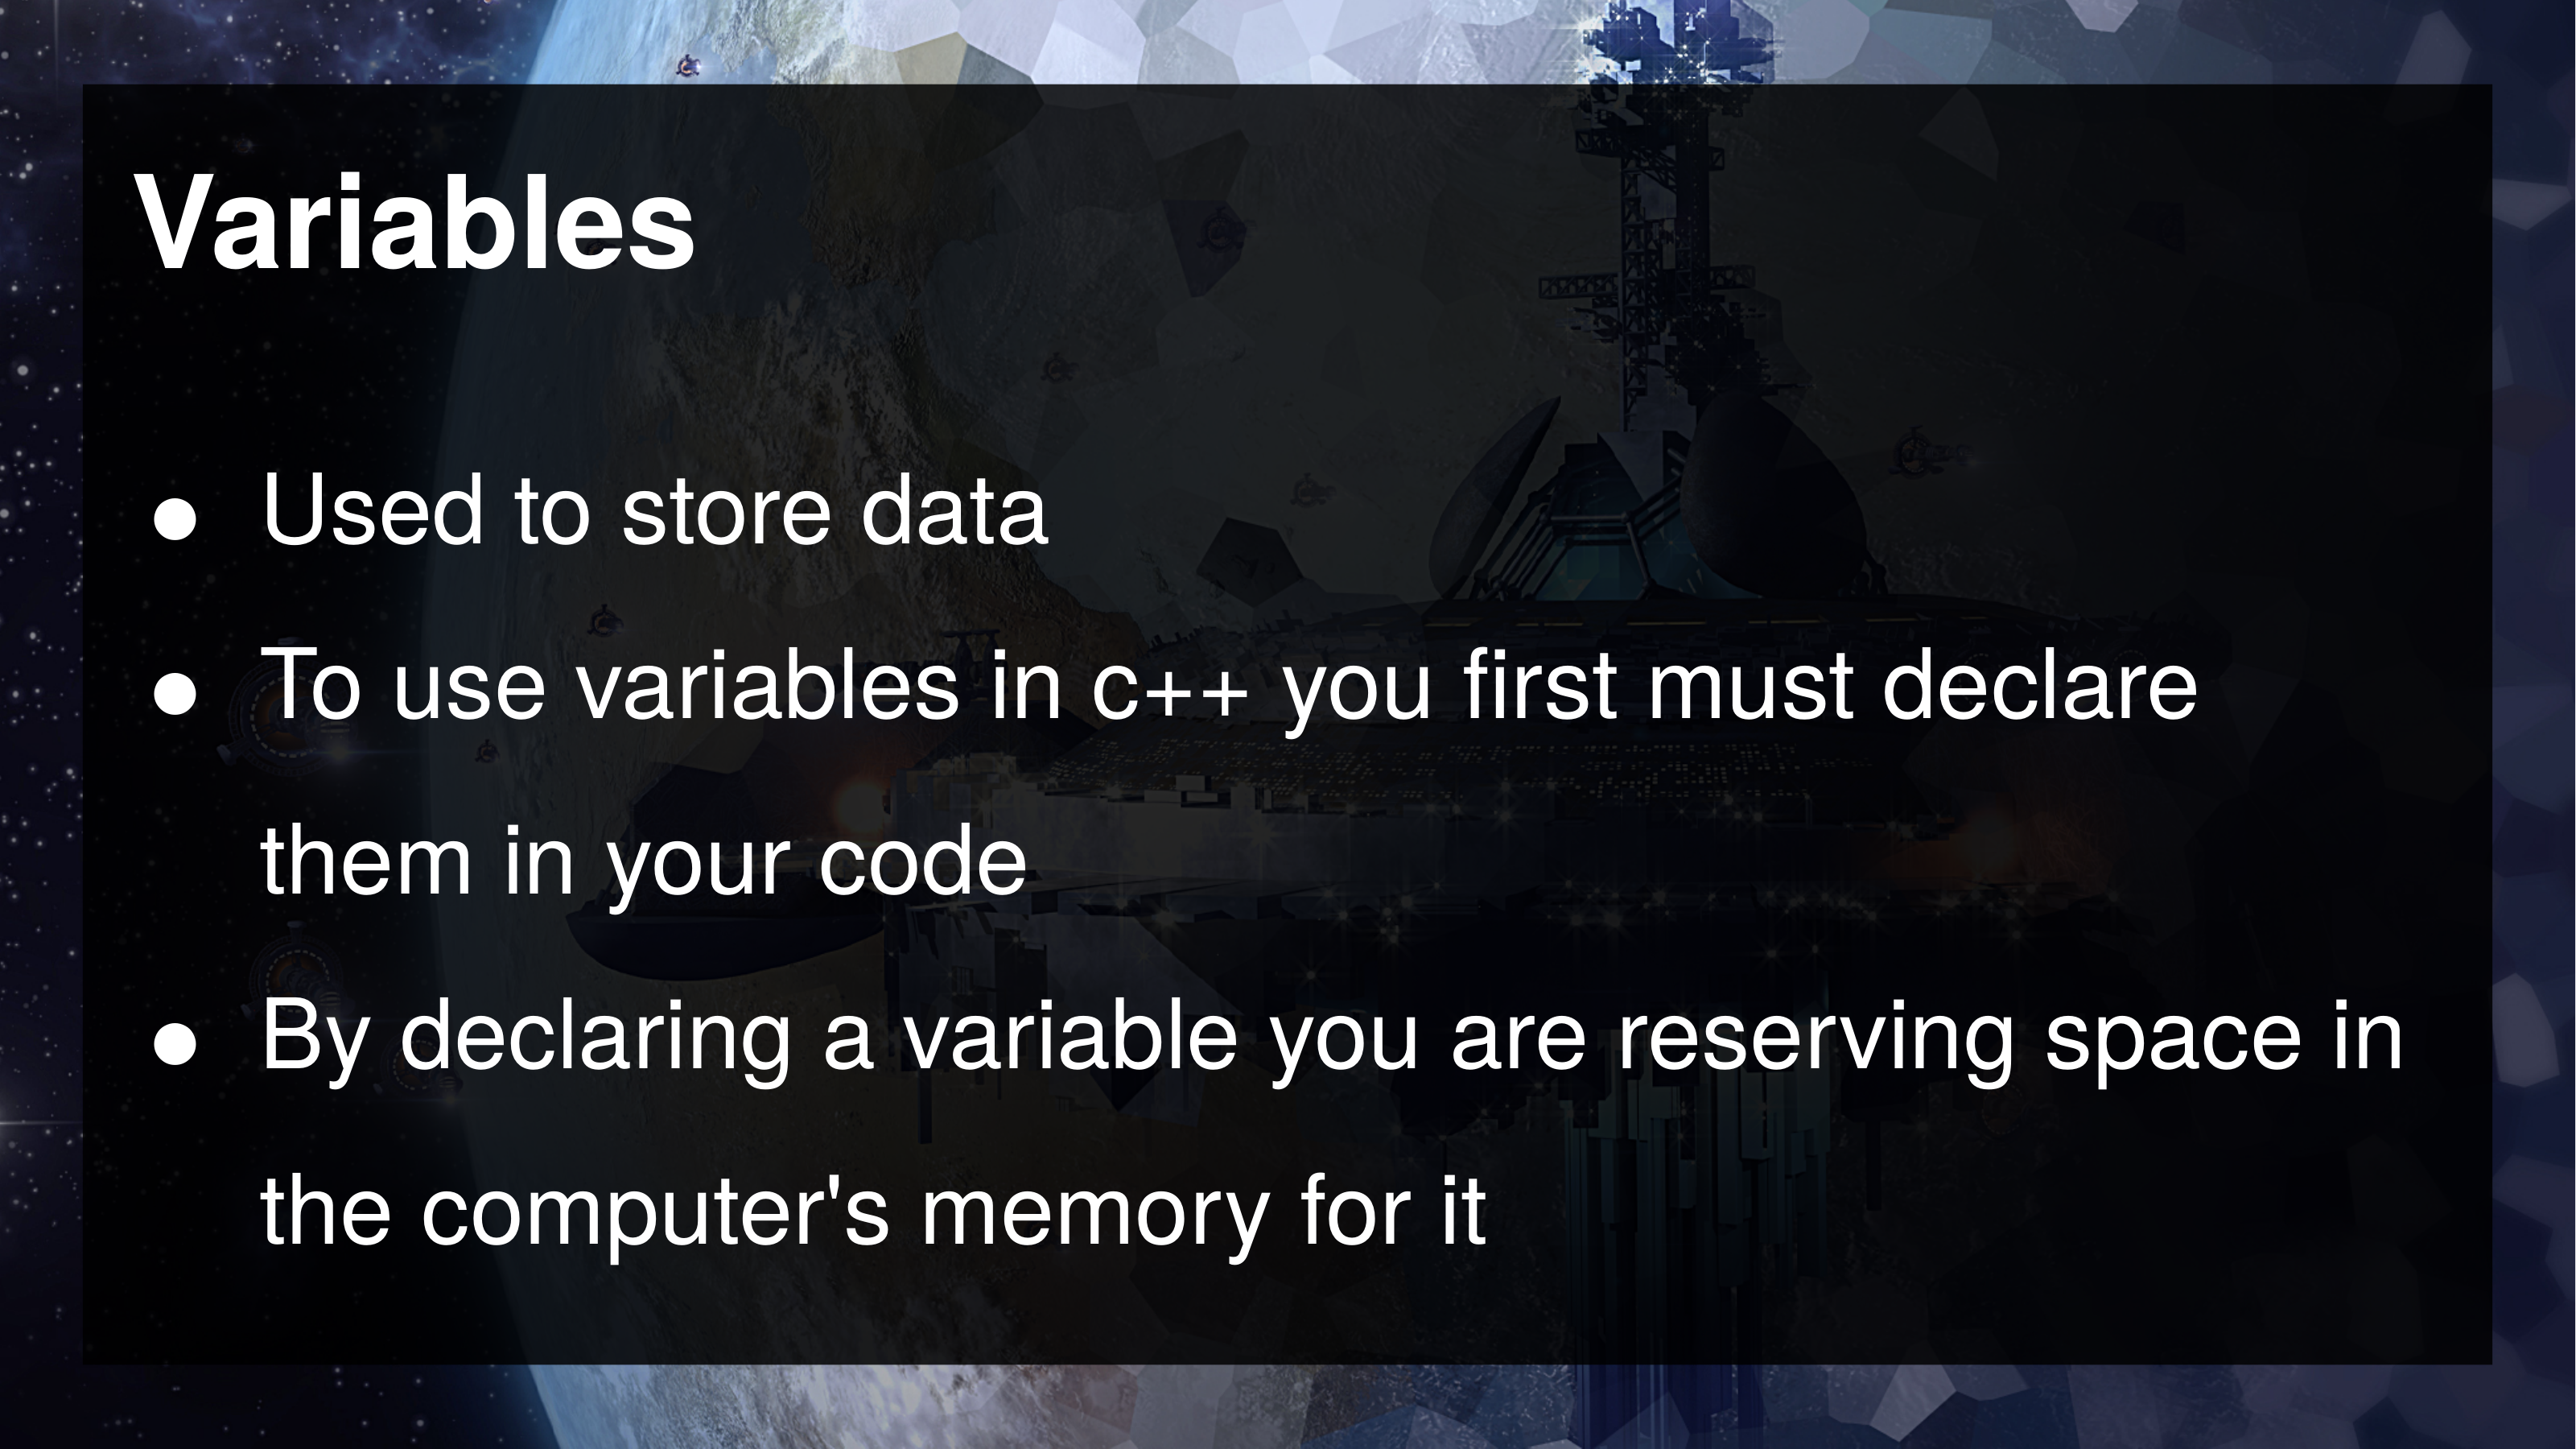

# Variables
Used to store data
To use variables in c++ you first must declare them in your code
By declaring a variable you are reserving space in the computer's memory for it